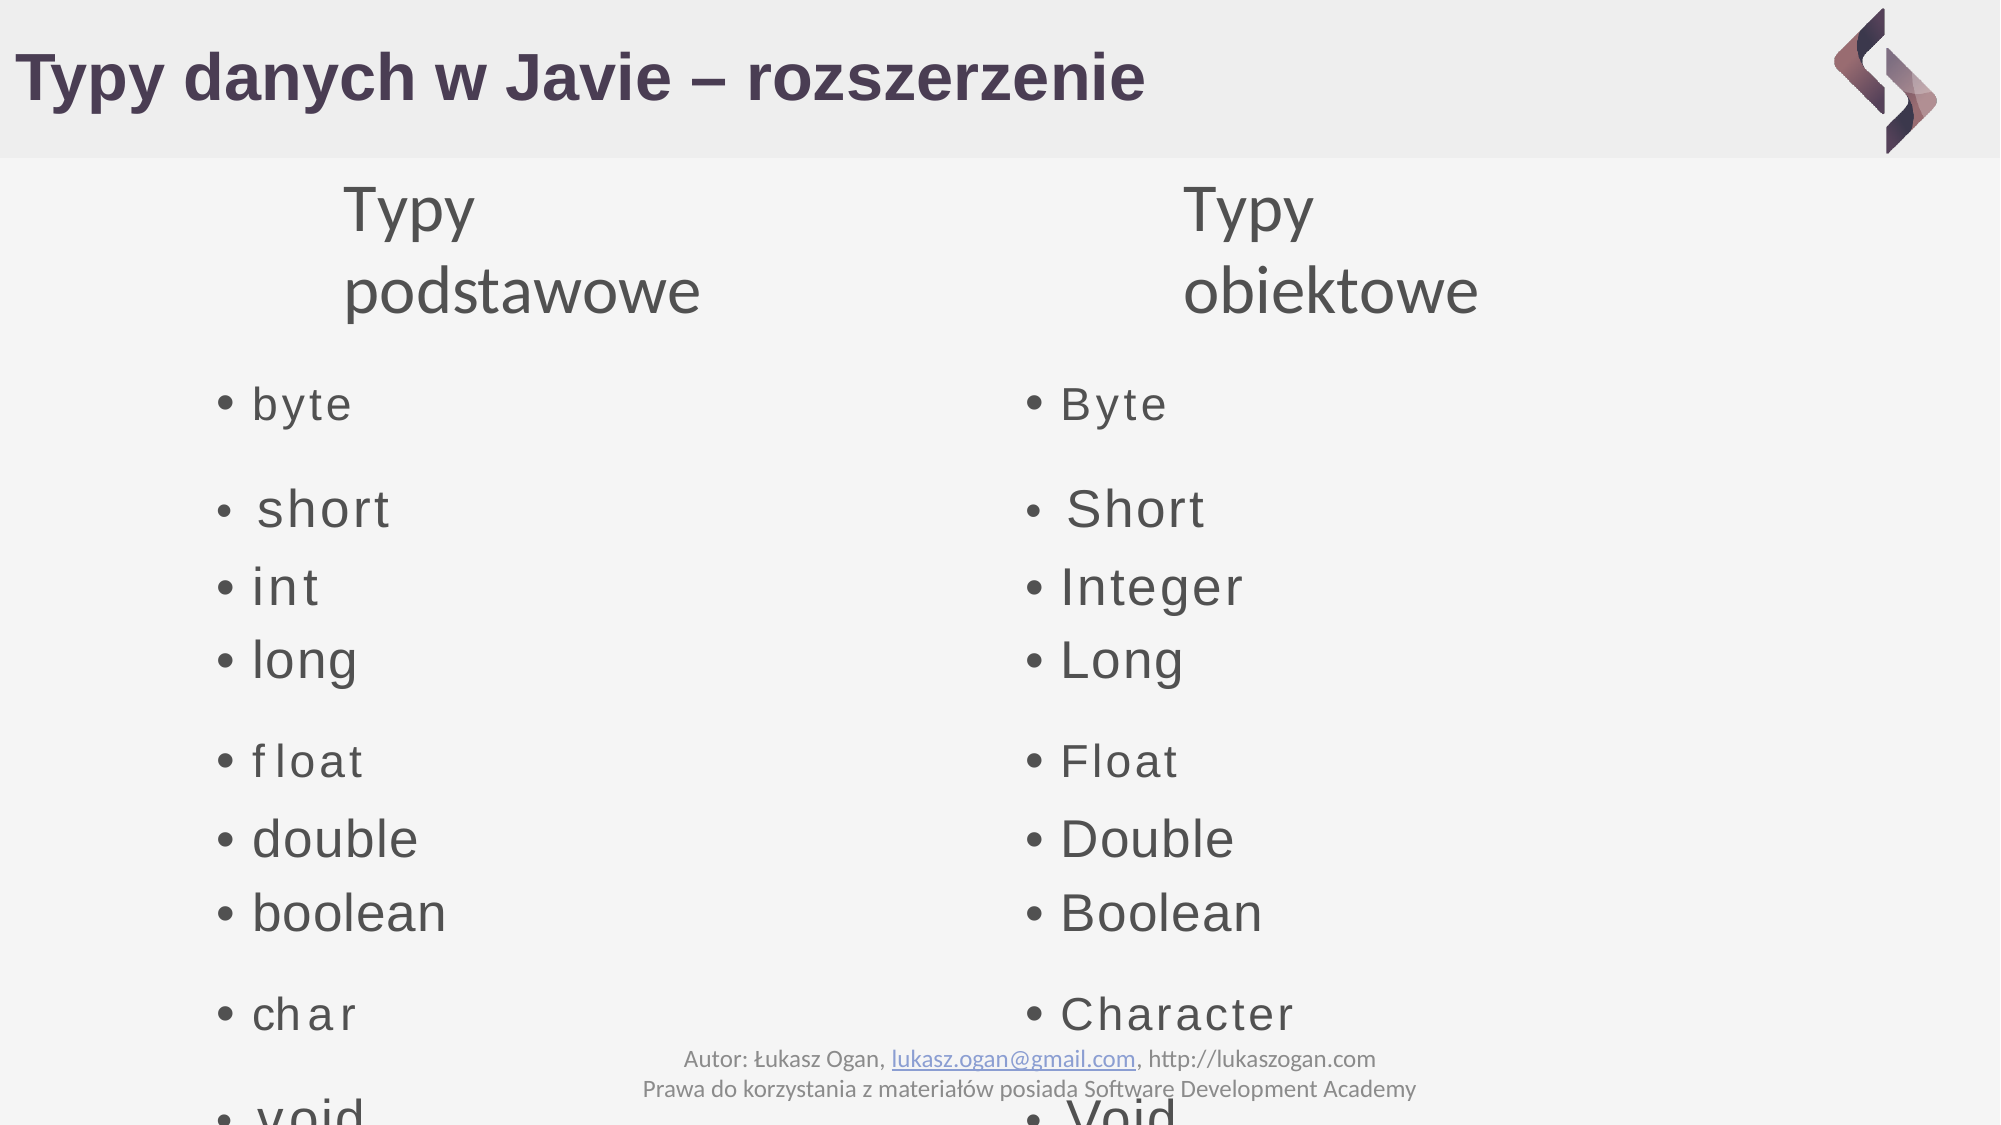

# Typy danych w Javie – rozszerzenie
Typy podstawowe
Typy obiektowe
•byte
•short
•int
•long
•float
•double
•boolean
•char
•void
•Byte
•Short
•Integer
•Long
•Float
•Double
•Boolean
•Character
•Void
Autor: Łukasz Ogan, lukasz.ogan@gmail.com, http://lukaszogan.com
Prawa do korzystania z materiałów posiada Software Development Academy